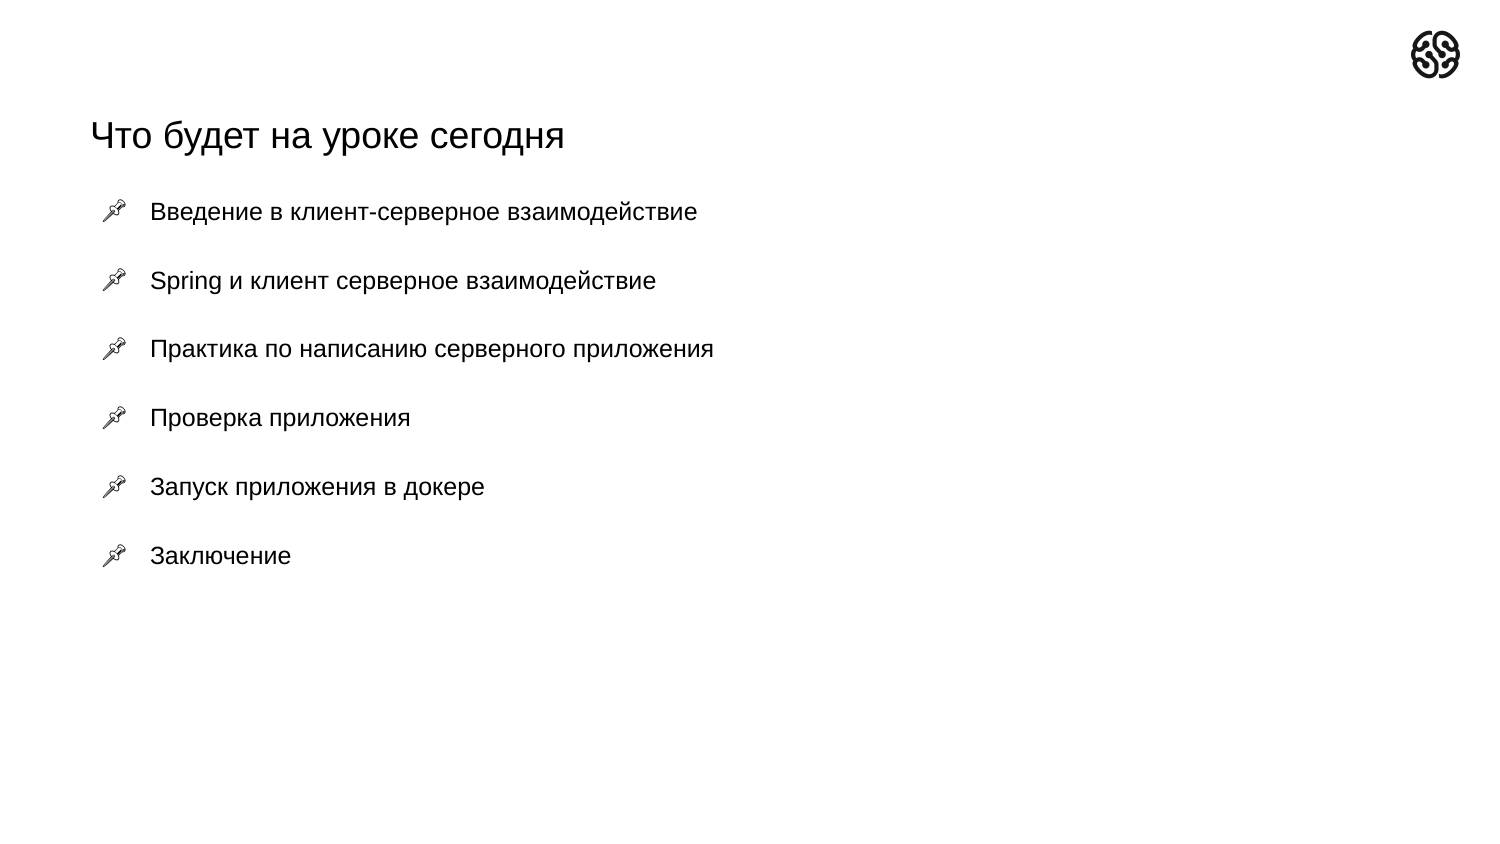

Что будет на уроке сегодня
Введение в клиент-серверное взаимодействие

Spring и клиент серверное взаимодействие

Практика по написанию серверного приложения

Проверка приложения

Запуск приложения в докере

Заключение